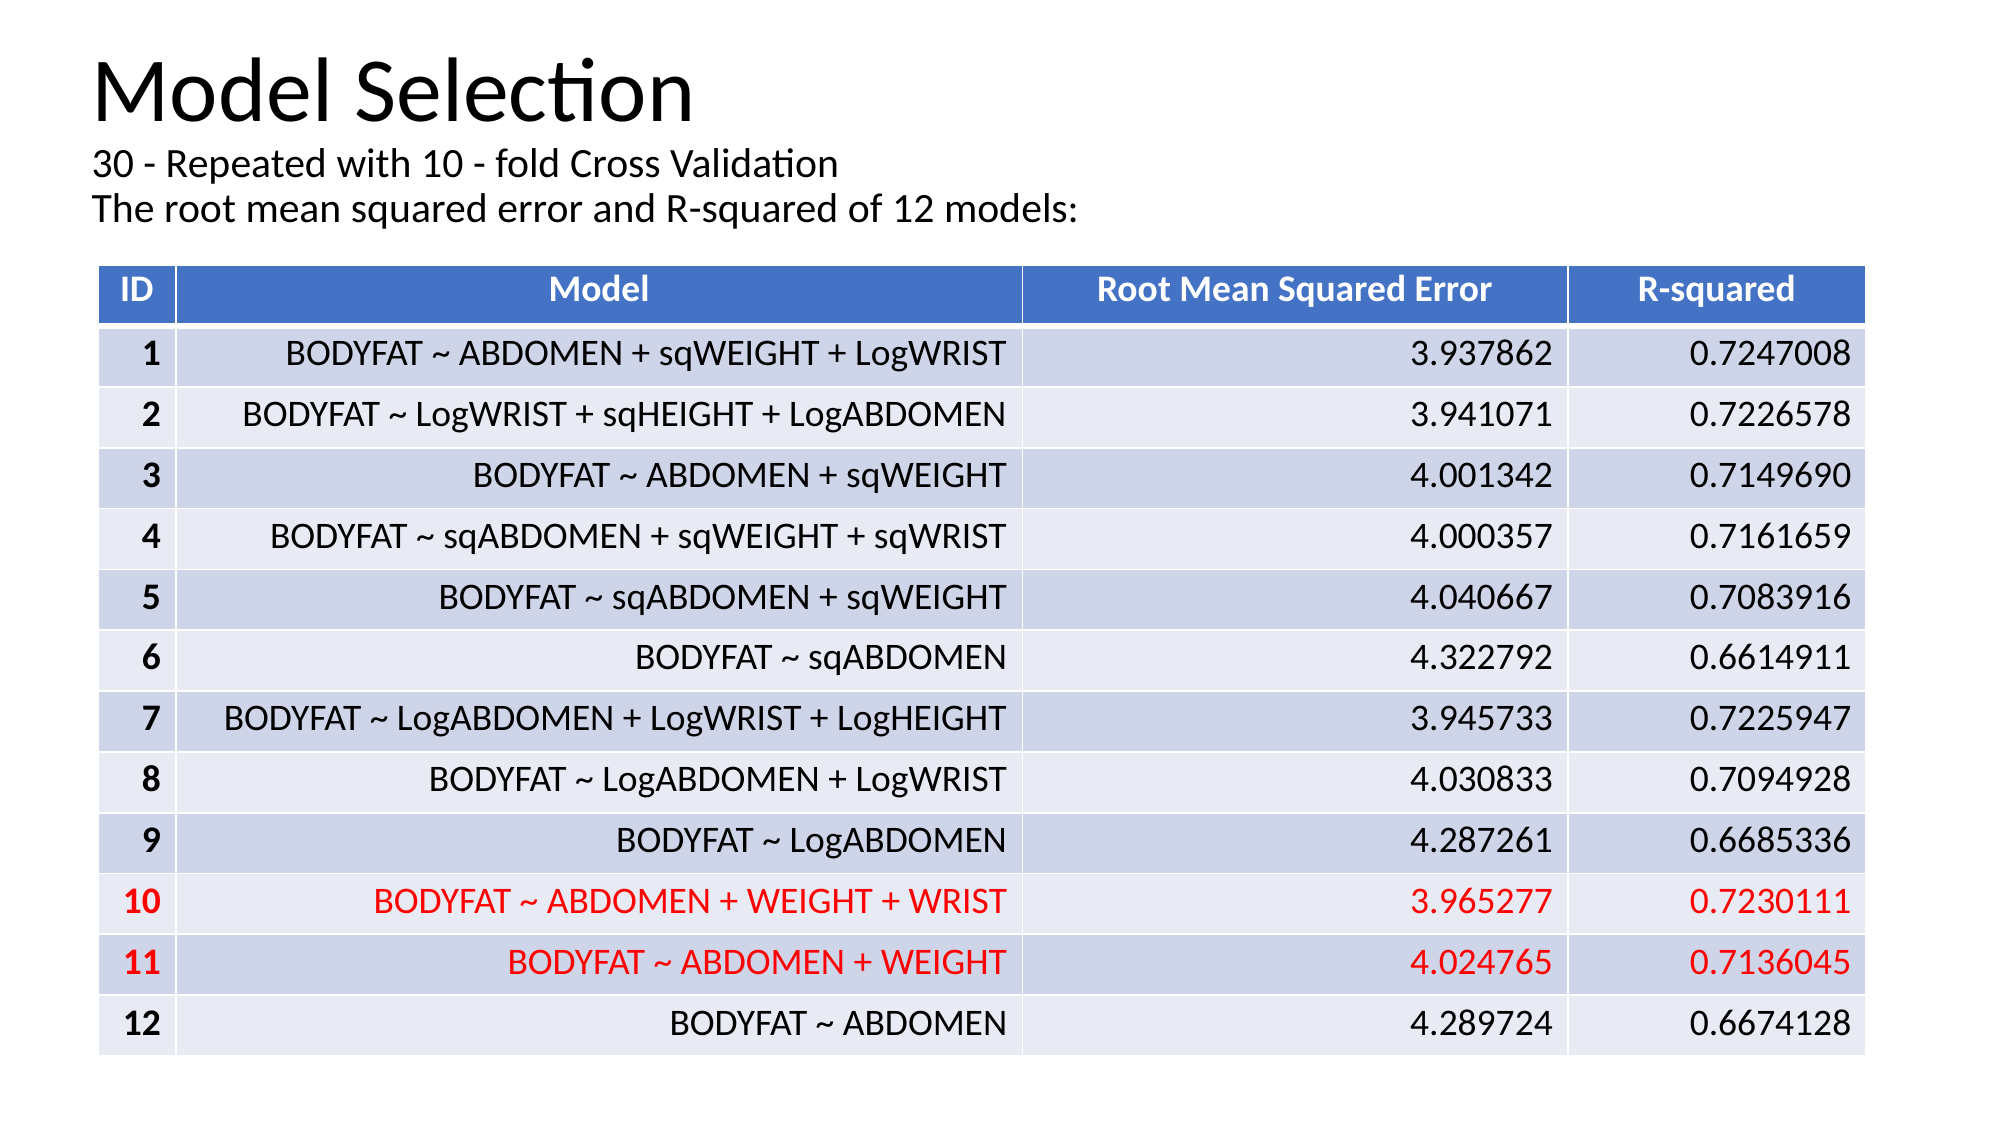

# Model Selection 30 - Repeated with 10 - fold Cross Validation The root mean squared error and R-squared of 12 models:
| ID | Model | Root Mean Squared Error | R-squared |
| --- | --- | --- | --- |
| 1 | BODYFAT ~ ABDOMEN + sqWEIGHT + LogWRIST | 3.937862 | 0.7247008 |
| 2 | BODYFAT ~ LogWRIST + sqHEIGHT + LogABDOMEN | 3.941071 | 0.7226578 |
| 3 | BODYFAT ~ ABDOMEN + sqWEIGHT | 4.001342 | 0.7149690 |
| 4 | BODYFAT ~ sqABDOMEN + sqWEIGHT + sqWRIST | 4.000357 | 0.7161659 |
| 5 | BODYFAT ~ sqABDOMEN + sqWEIGHT | 4.040667 | 0.7083916 |
| 6 | BODYFAT ~ sqABDOMEN | 4.322792 | 0.6614911 |
| 7 | BODYFAT ~ LogABDOMEN + LogWRIST + LogHEIGHT | 3.945733 | 0.7225947 |
| 8 | BODYFAT ~ LogABDOMEN + LogWRIST | 4.030833 | 0.7094928 |
| 9 | BODYFAT ~ LogABDOMEN | 4.287261 | 0.6685336 |
| 10 | BODYFAT ~ ABDOMEN + WEIGHT + WRIST | 3.965277 | 0.7230111 |
| 11 | BODYFAT ~ ABDOMEN + WEIGHT | 4.024765 | 0.7136045 |
| 12 | BODYFAT ~ ABDOMEN | 4.289724 | 0.6674128 |